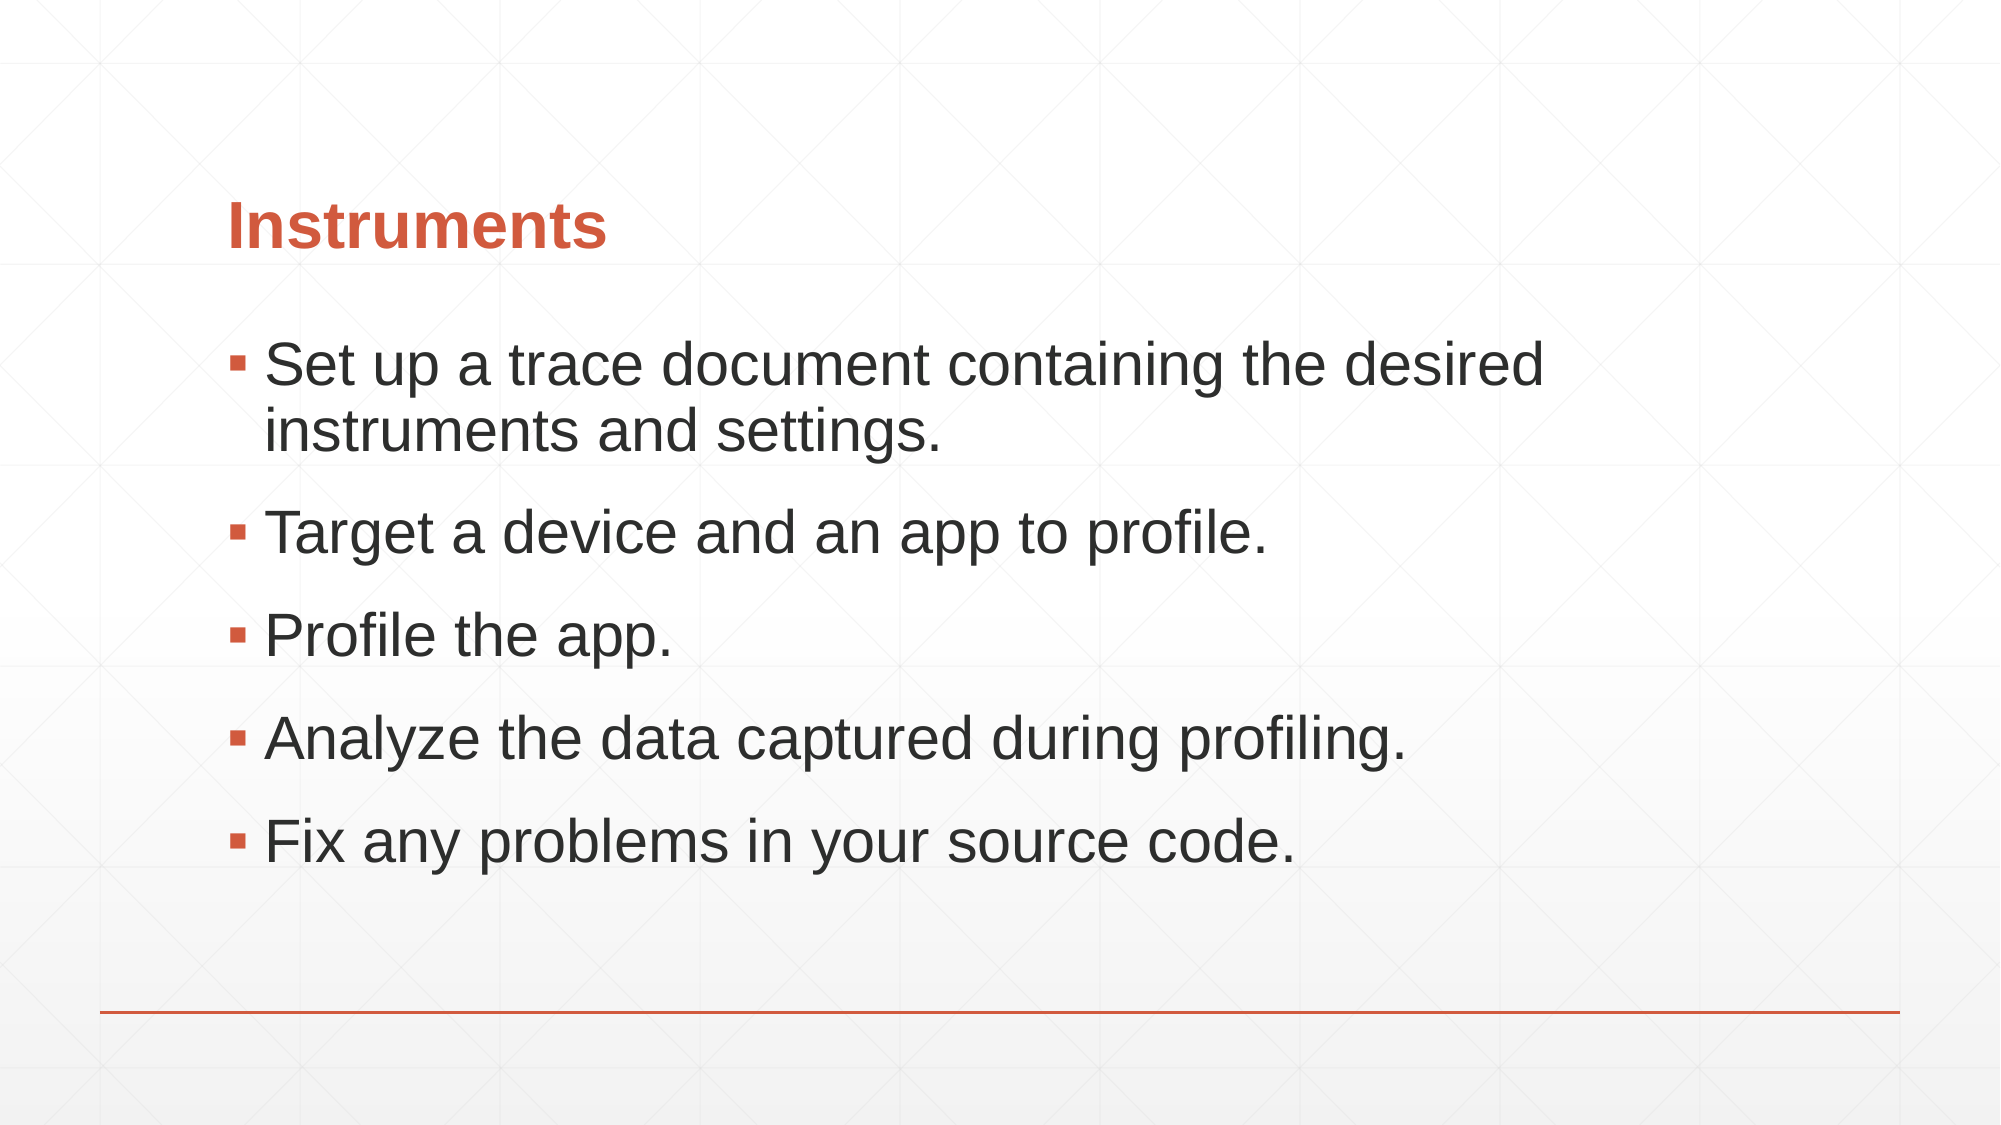

# Instruments
Set up a trace document containing the desired instruments and settings.
Target a device and an app to profile.
Profile the app.
Analyze the data captured during profiling.
Fix any problems in your source code.